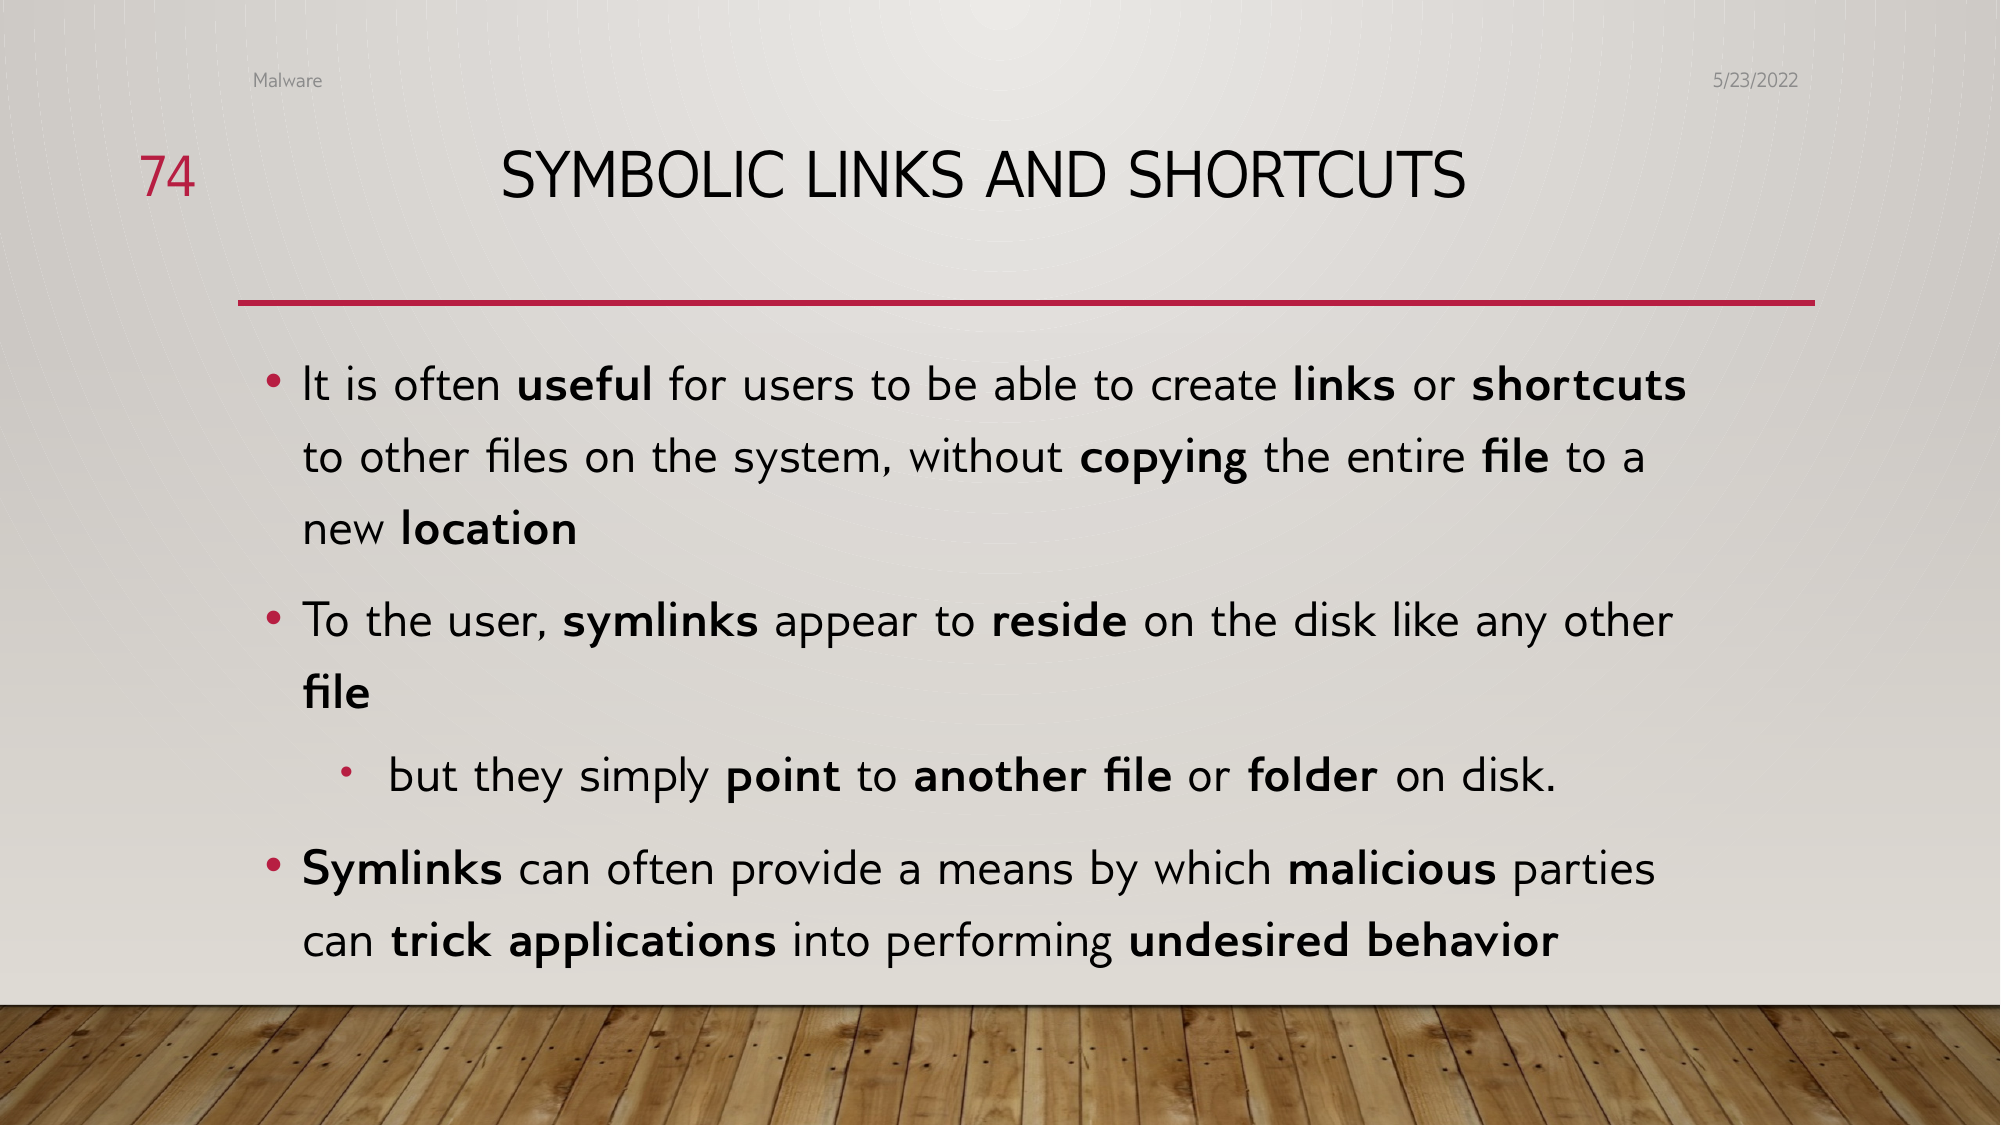

Malware
5/23/2022
74
# Symbolic Links and Shortcuts
It is often useful for users to be able to create links or shortcuts to other files on the system, without copying the entire file to a new location
To the user, symlinks appear to reside on the disk like any other file
 but they simply point to another file or folder on disk.
Symlinks can often provide a means by which malicious parties can trick applications into performing undesired behavior